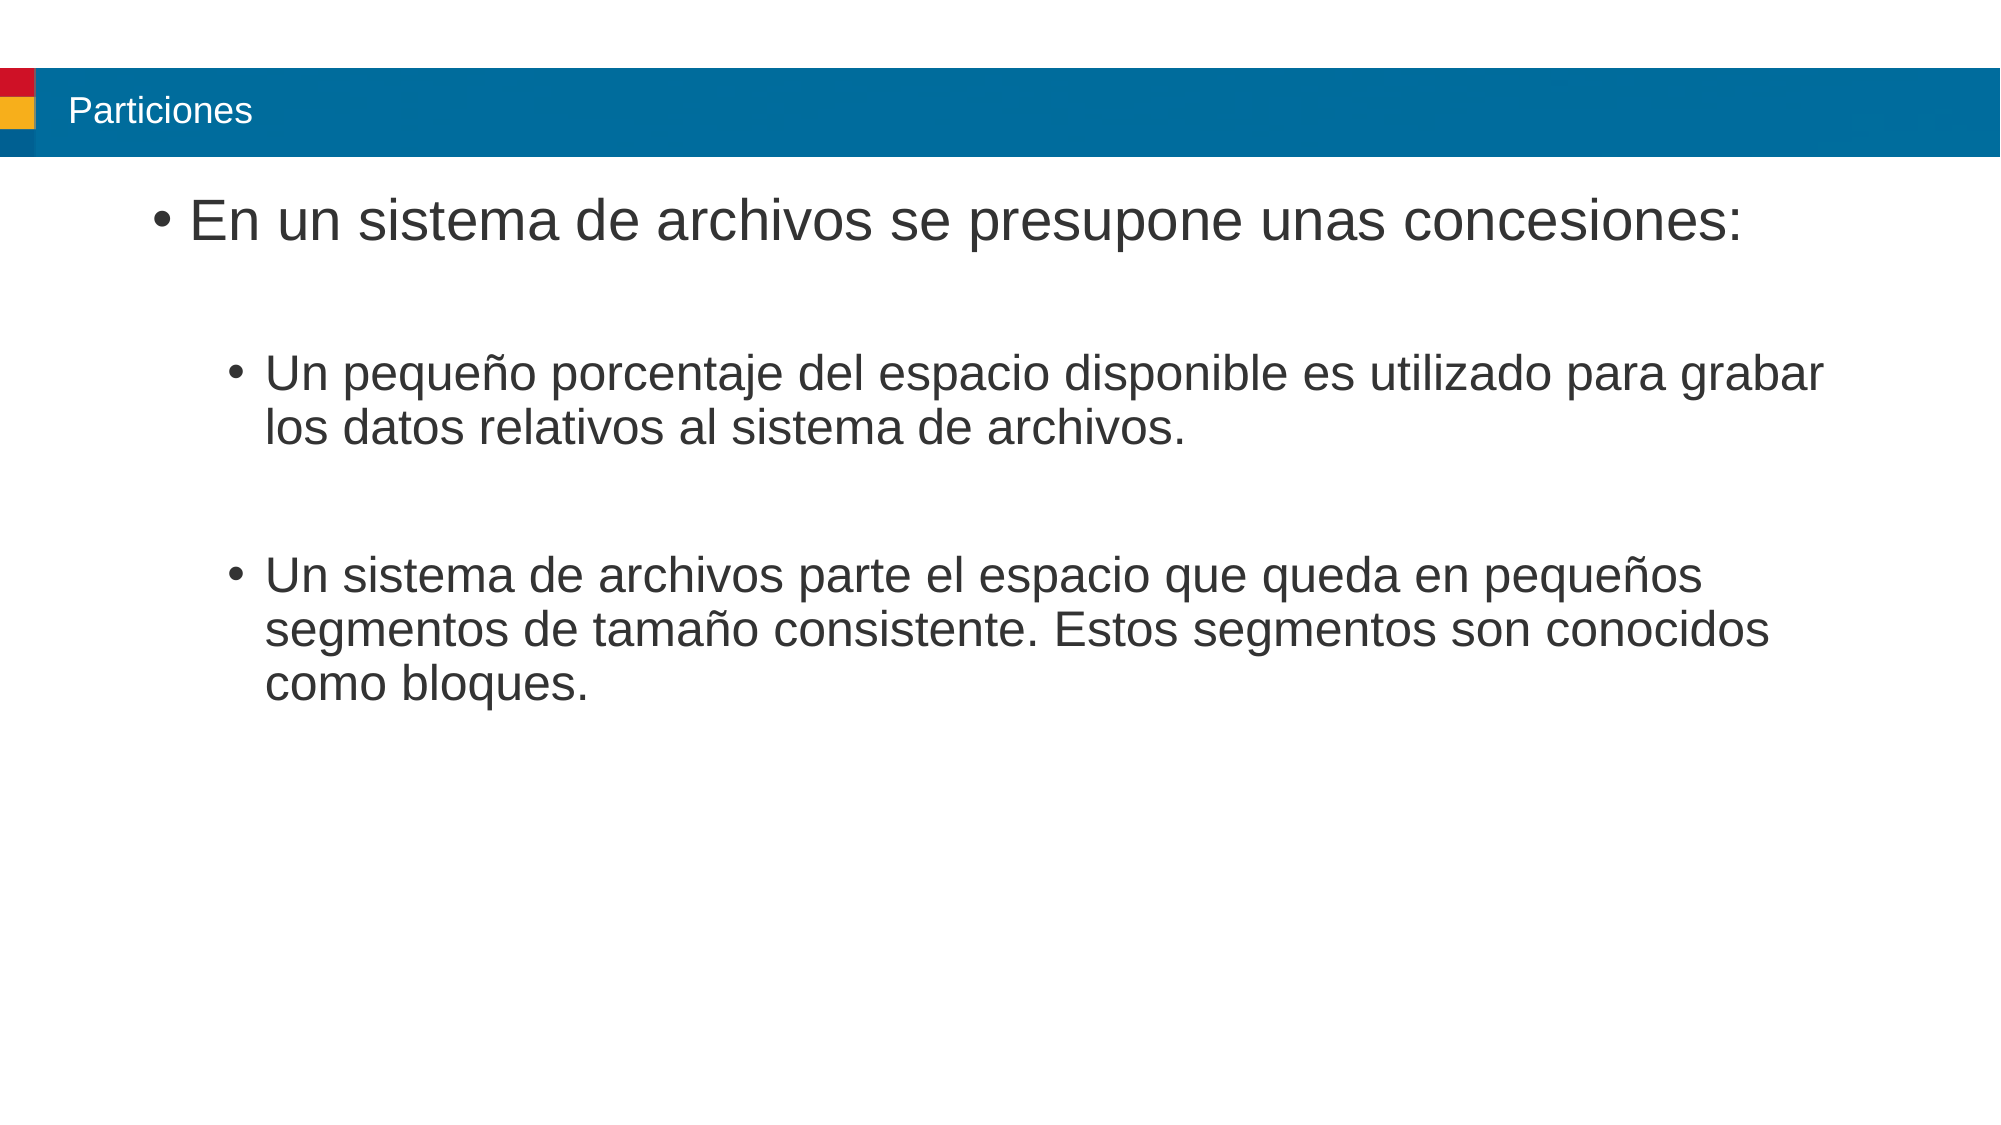

# Particiones
En un sistema de archivos se presupone unas concesiones:

Un pequeño porcentaje del espacio disponible es utilizado para grabar los datos relativos al sistema de archivos.

Un sistema de archivos parte el espacio que queda en pequeños segmentos de tamaño consistente. Estos segmentos son conocidos como bloques.